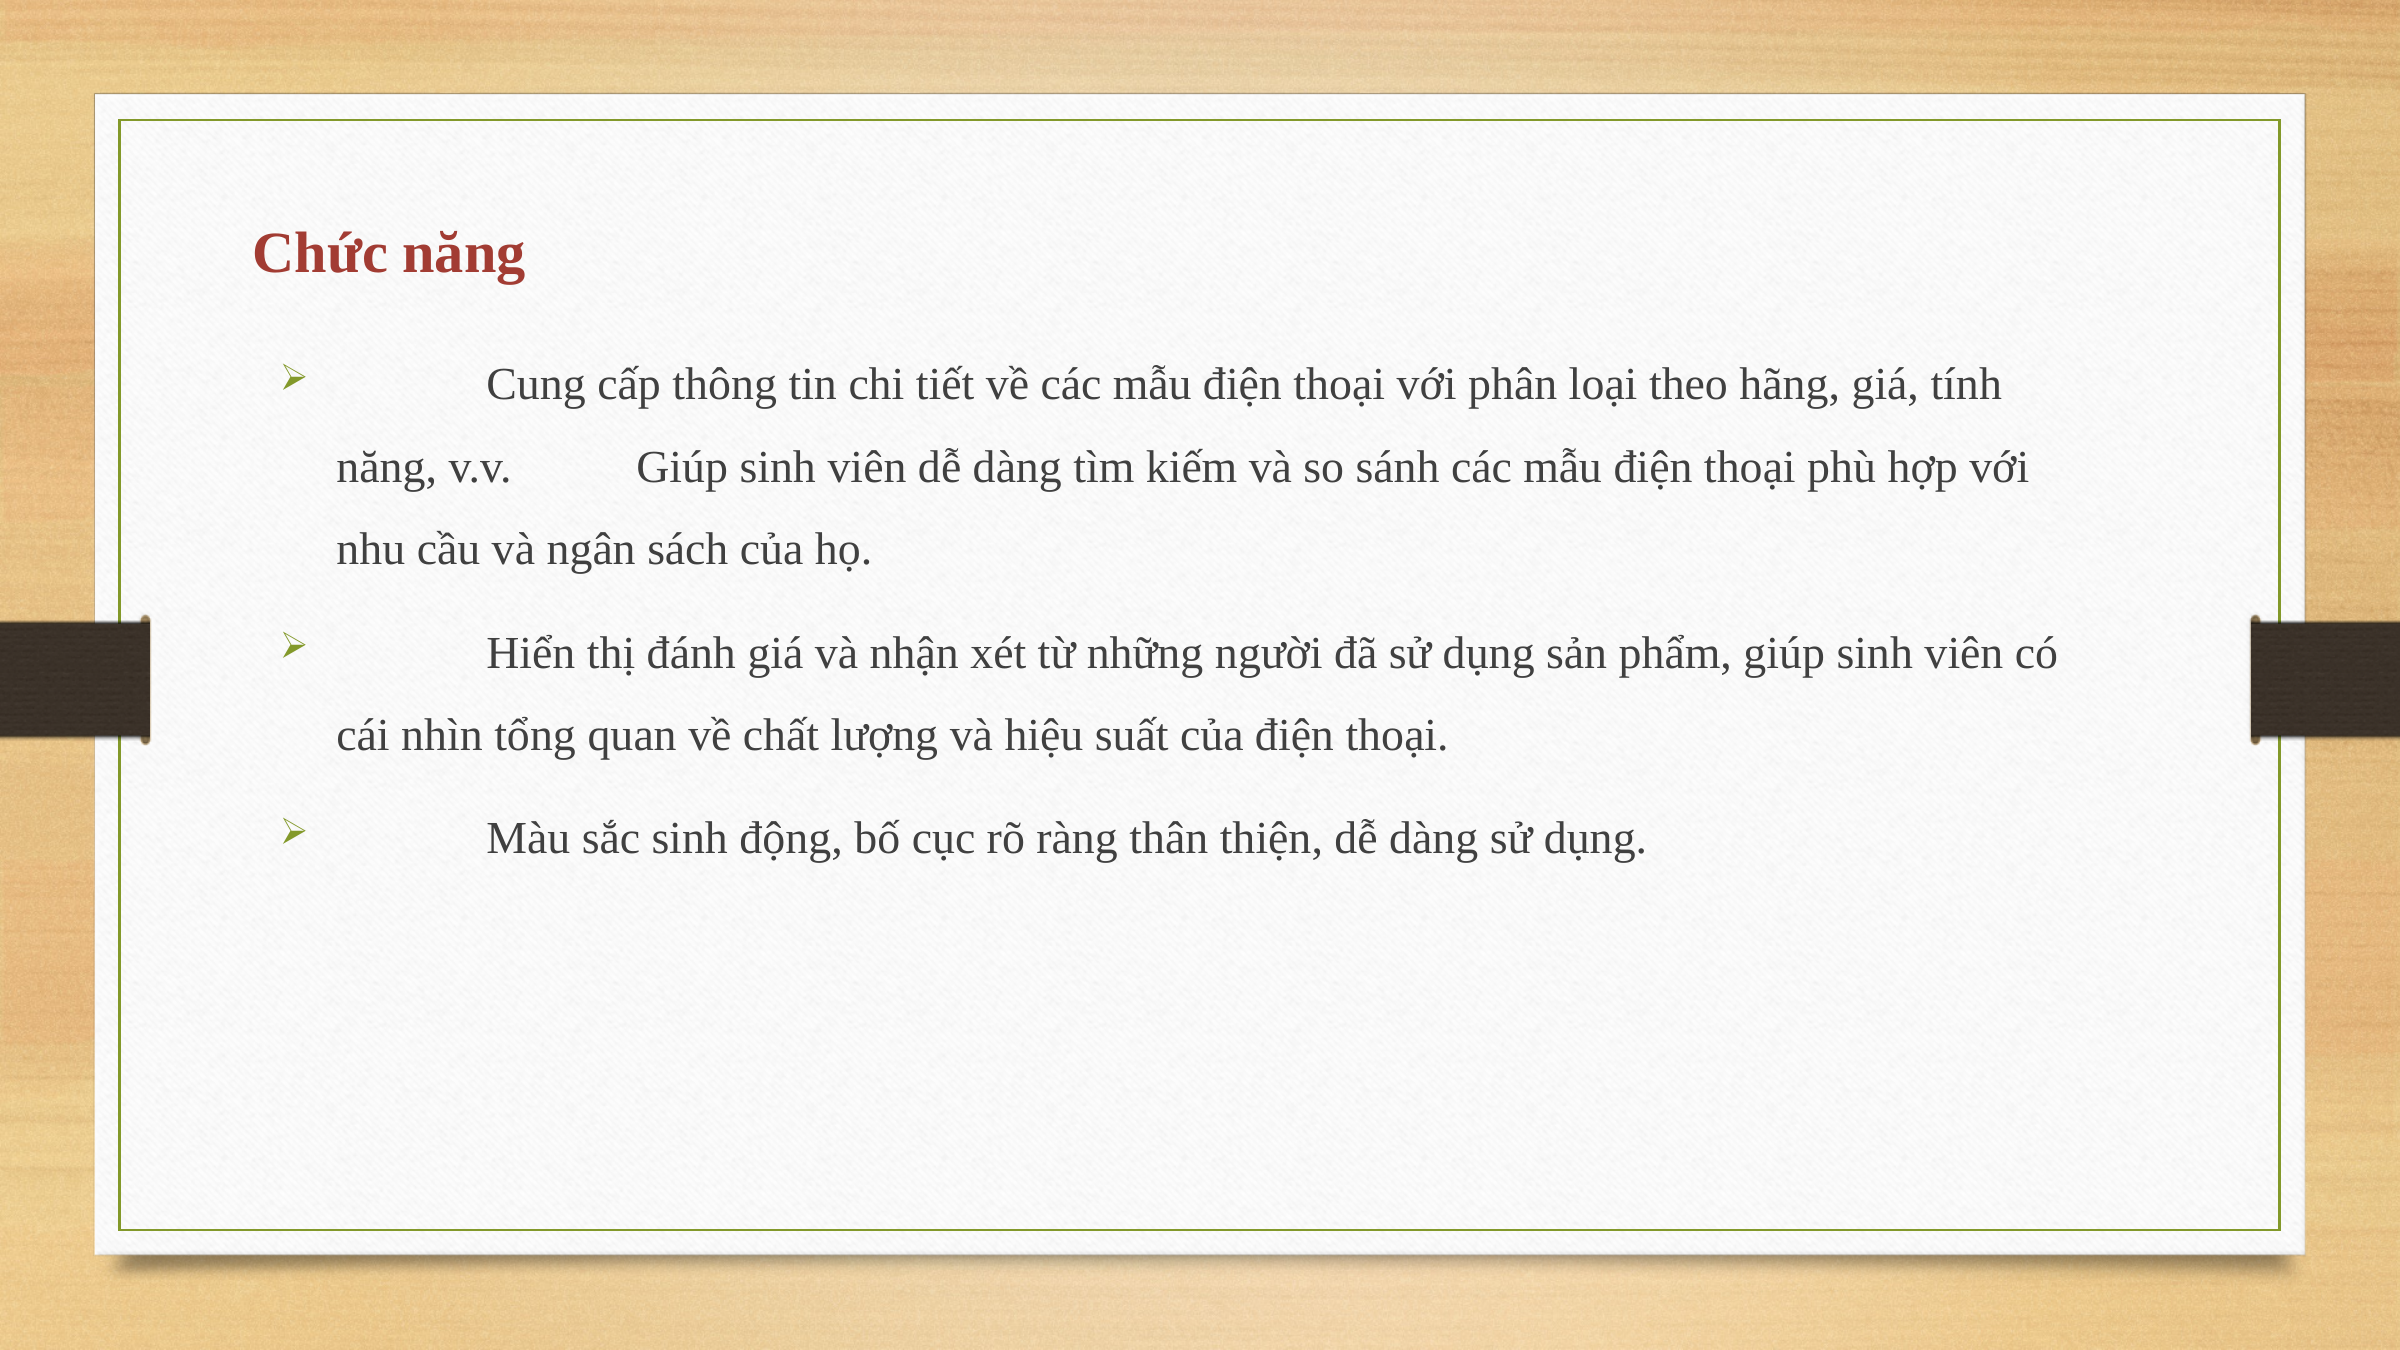

Chức năng

	Cung cấp thông tin chi tiết về các mẫu điện thoại với phân loại theo hãng, giá, tính năng, v.v. 	Giúp sinh viên dễ dàng tìm kiếm và so sánh các mẫu điện thoại phù hợp với nhu cầu và ngân sách của họ.
	Hiển thị đánh giá và nhận xét từ những người đã sử dụng sản phẩm, giúp sinh viên có cái nhìn tổng quan về chất lượng và hiệu suất của điện thoại.
	Màu sắc sinh động, bố cục rõ ràng thân thiện, dễ dàng sử dụng.